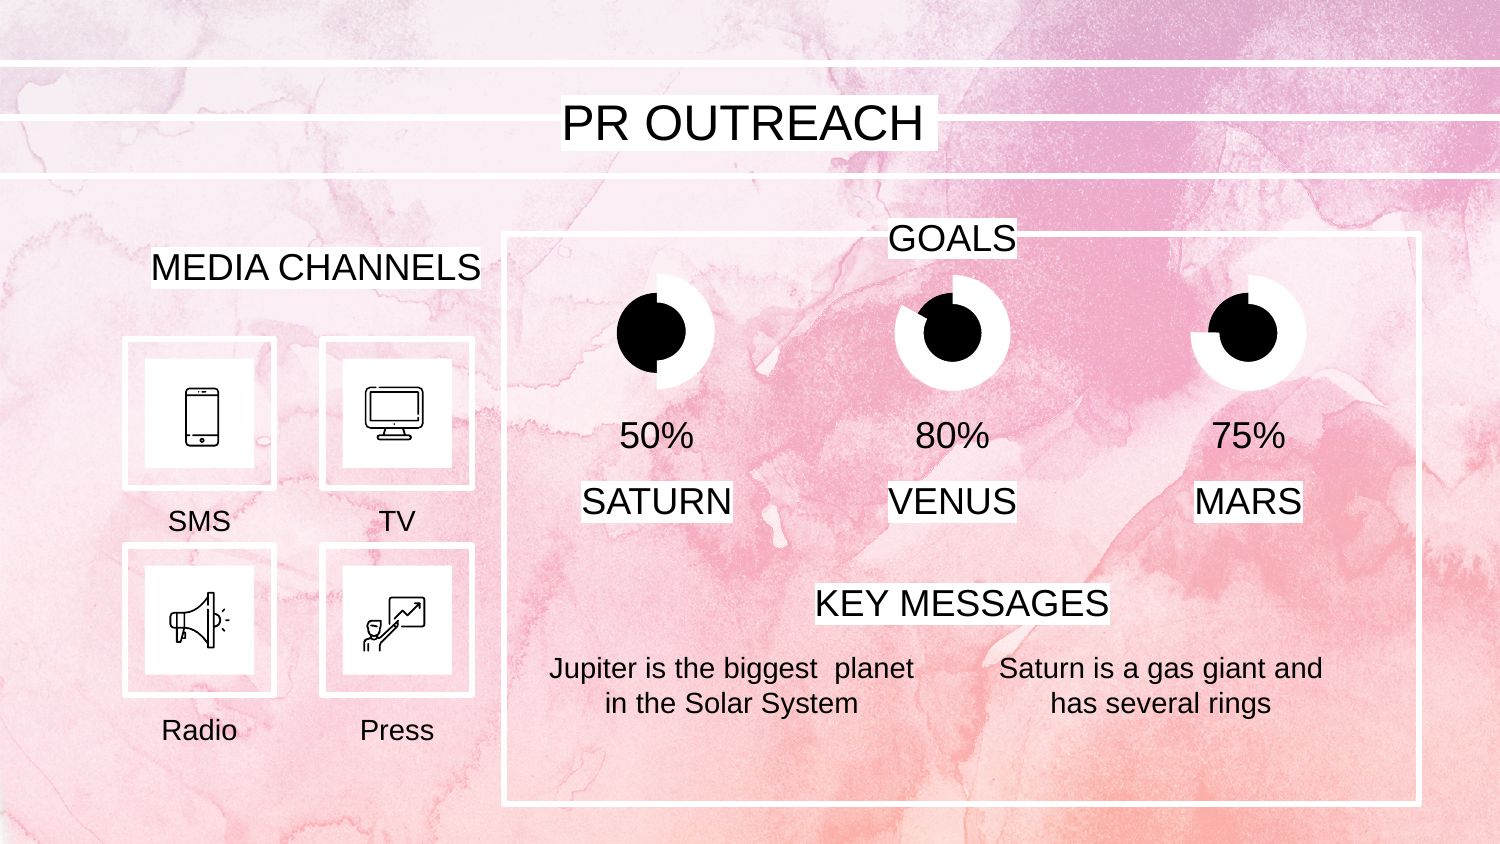

# PR OUTREACH
MEDIA CHANNELS
GOALS

50%
80%
75%
SATURN
VENUS
MARS
SMS
TV

KEY MESSAGES

Jupiter is the biggest  planet in the Solar System
Saturn is a gas giant and has several rings
Radio
Press